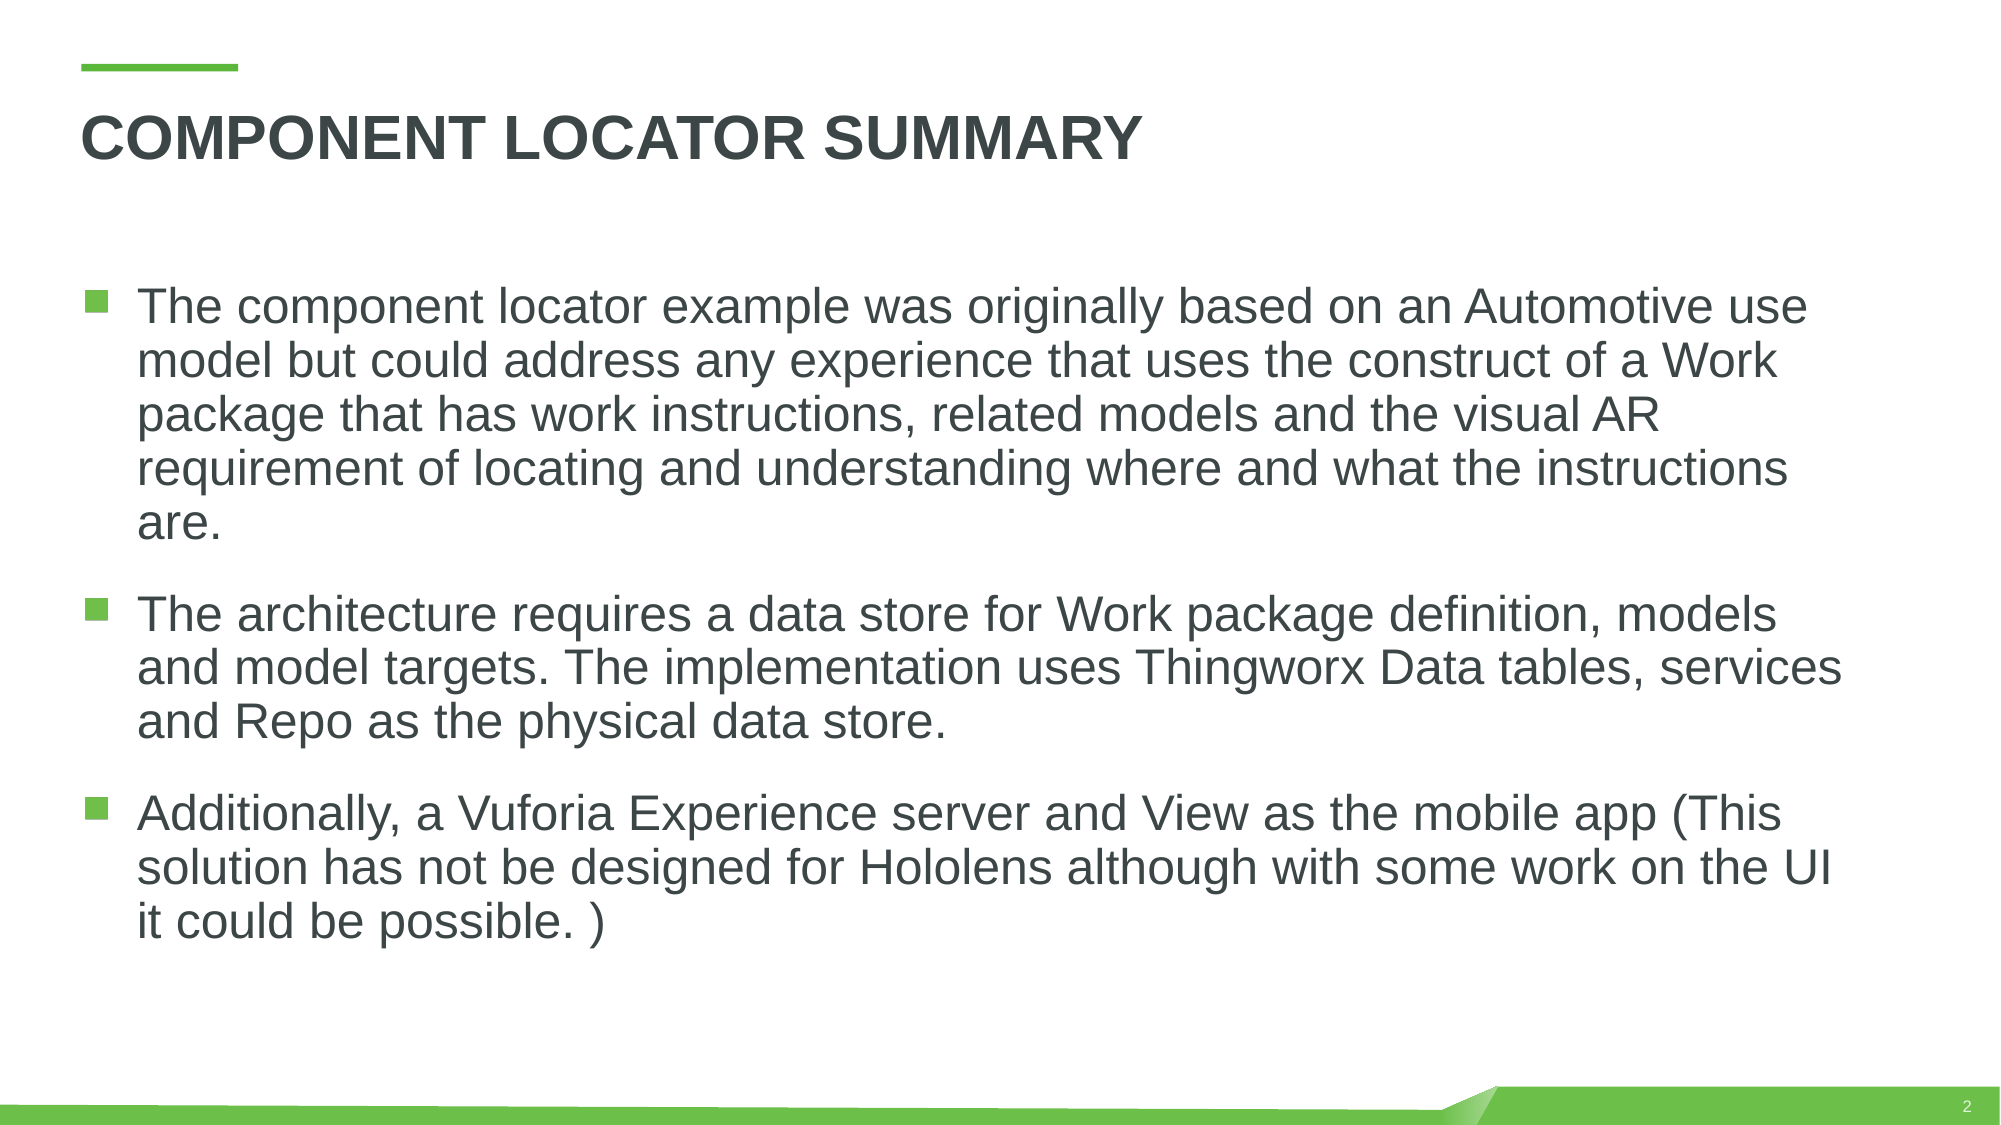

# Component locator summary
The component locator example was originally based on an Automotive use model but could address any experience that uses the construct of a Work package that has work instructions, related models and the visual AR requirement of locating and understanding where and what the instructions are.
The architecture requires a data store for Work package definition, models and model targets. The implementation uses Thingworx Data tables, services and Repo as the physical data store.
Additionally, a Vuforia Experience server and View as the mobile app (This solution has not be designed for Hololens although with some work on the UI it could be possible. )